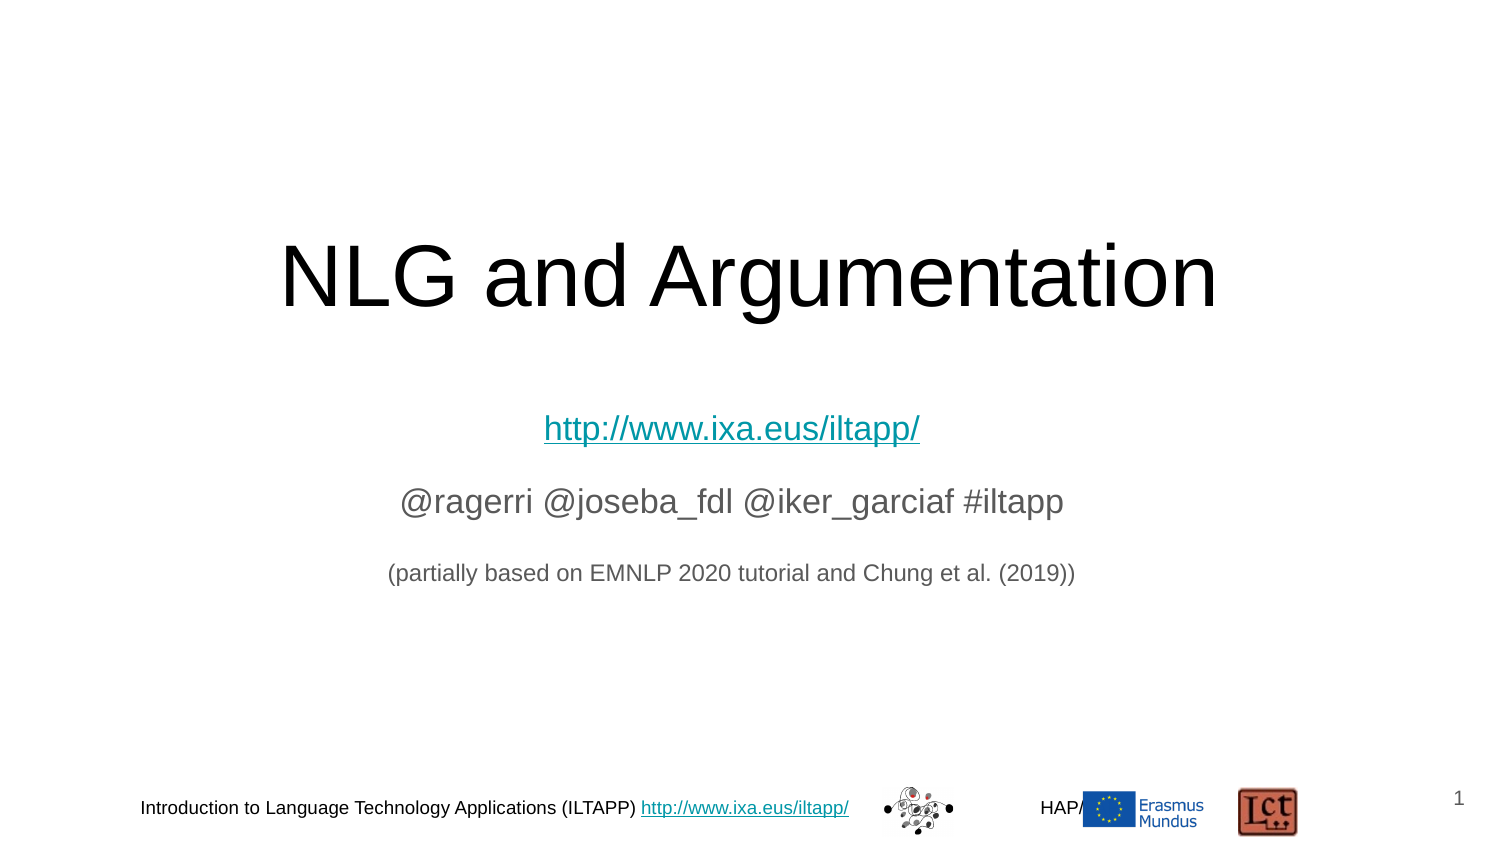

# NLG and Argumentation
http://www.ixa.eus/iltapp/

@ragerri @joseba_fdl @iker_garciaf #iltapp

(partially based on EMNLP 2020 tutorial and Chung et al. (2019))
1